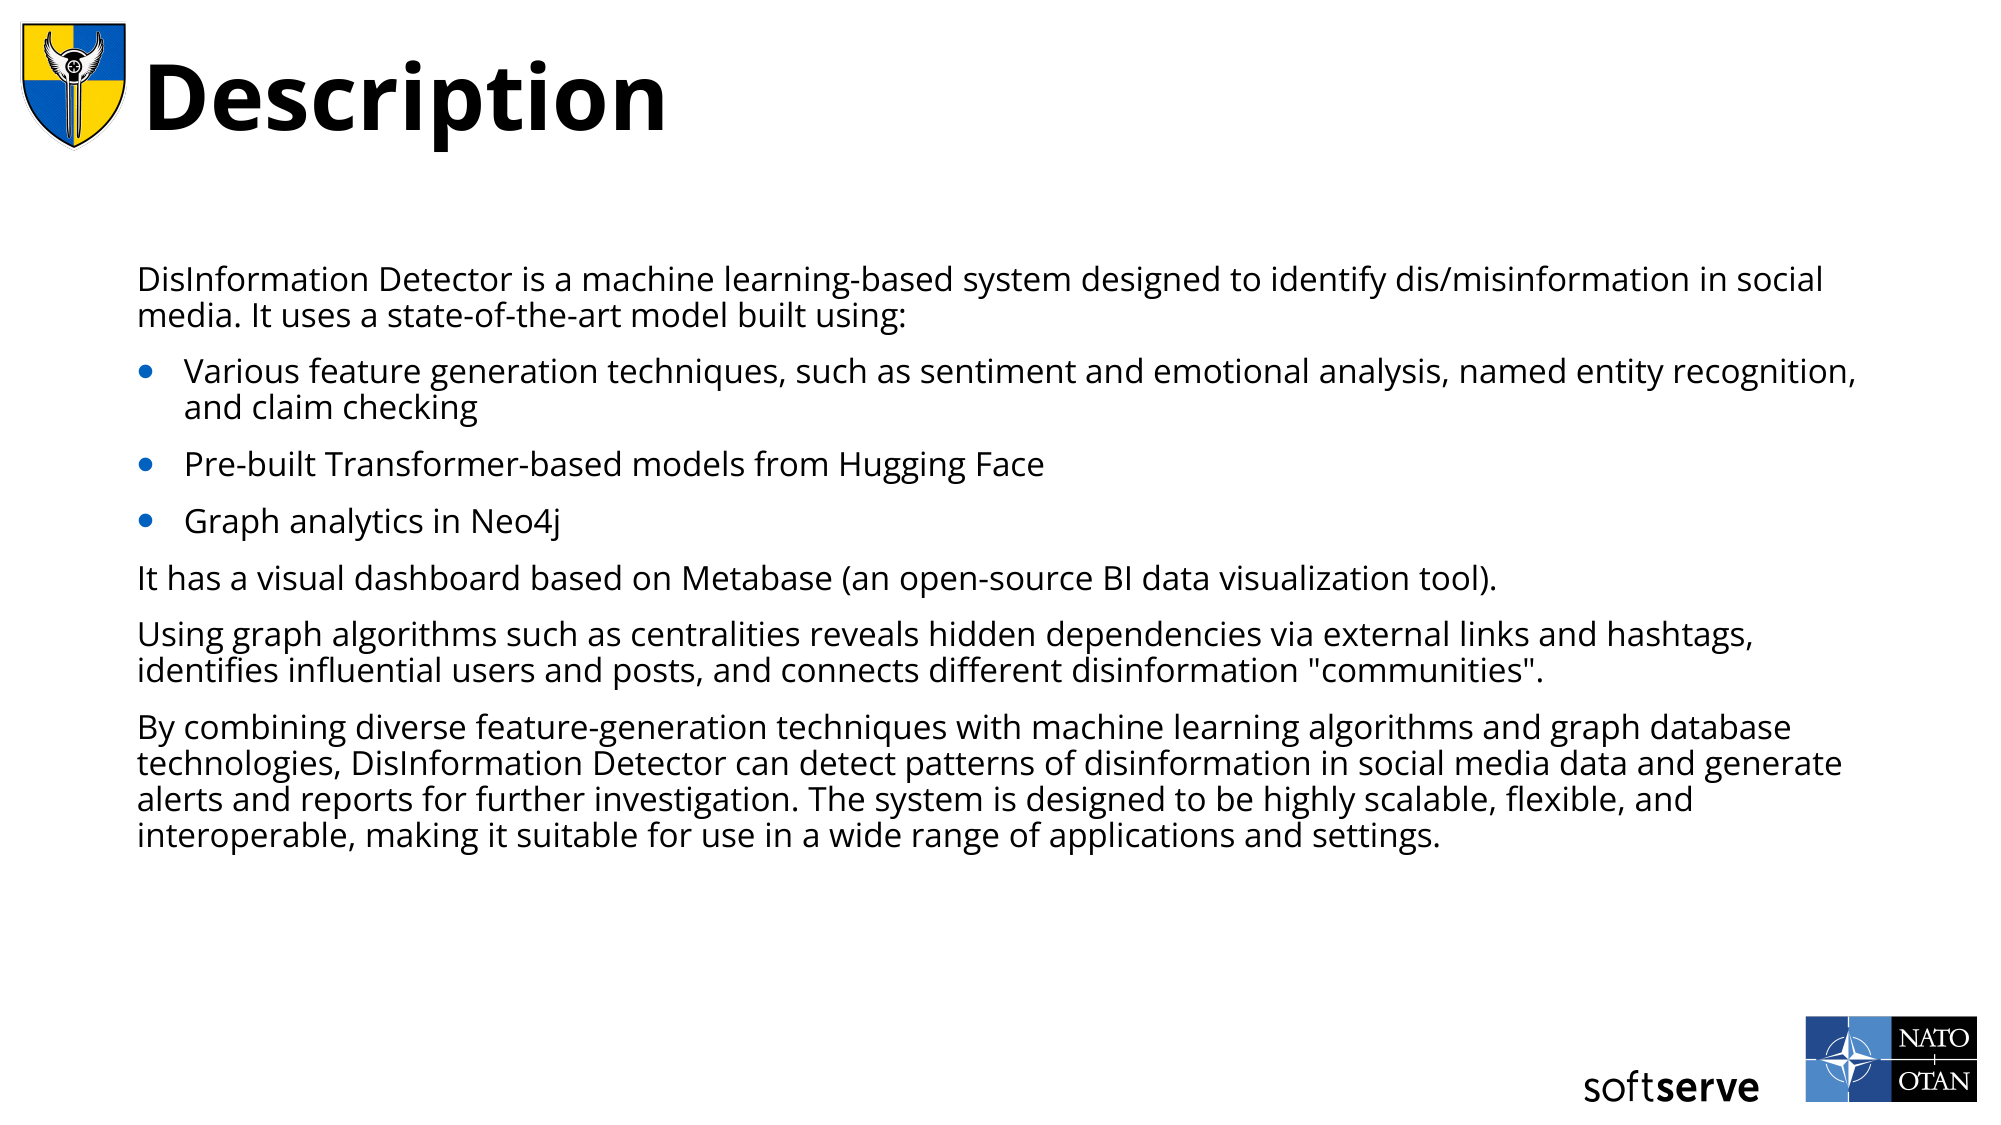

# Description
DisInformation Detector is a machine learning-based system designed to identify dis/misinformation in social media. It uses a state-of-the-art model built using:
Various feature generation techniques, such as sentiment and emotional analysis, named entity recognition, and claim checking
Pre-built Transformer-based models from Hugging Face
Graph analytics in Neo4j
It has a visual dashboard based on Metabase (an open-source BI data visualization tool).
Using graph algorithms such as centralities reveals hidden dependencies via external links and hashtags, identifies influential users and posts, and connects different disinformation "communities".
By combining diverse feature-generation techniques with machine learning algorithms and graph database technologies, DisInformation Detector can detect patterns of disinformation in social media data and generate alerts and reports for further investigation. The system is designed to be highly scalable, flexible, and interoperable, making it suitable for use in a wide range of applications and settings.